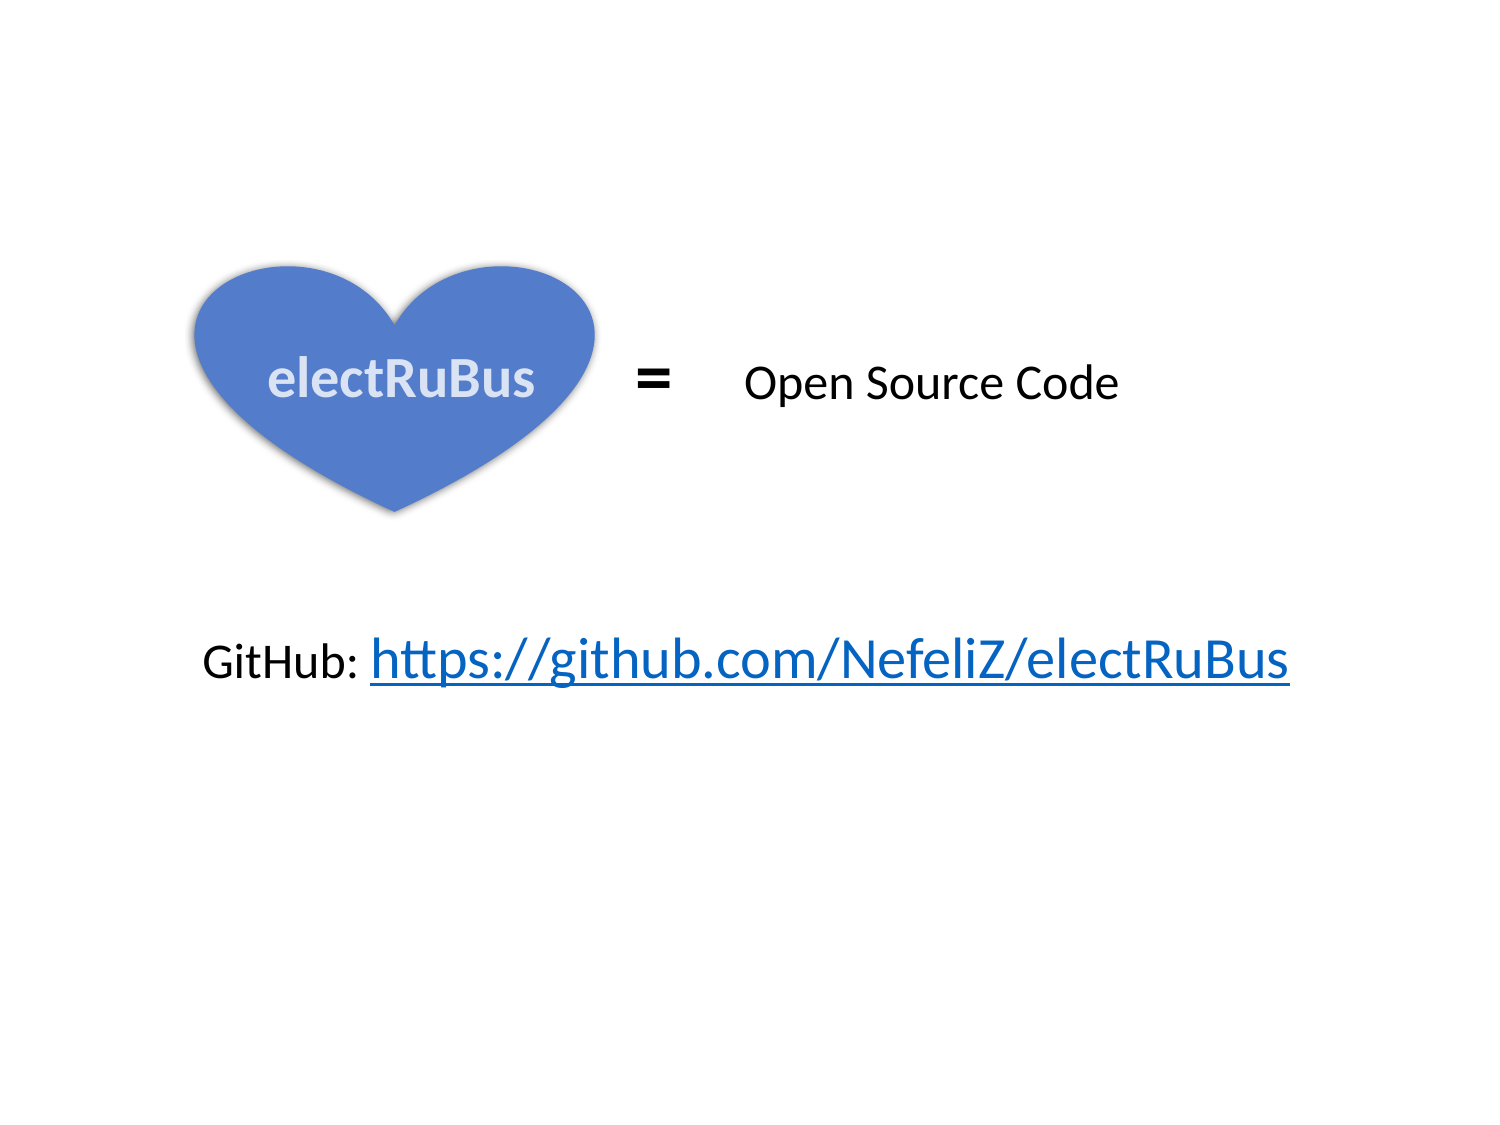

electRuBus
=
Open Source Code
GitHub: https://github.com/NefeliZ/electRuBus